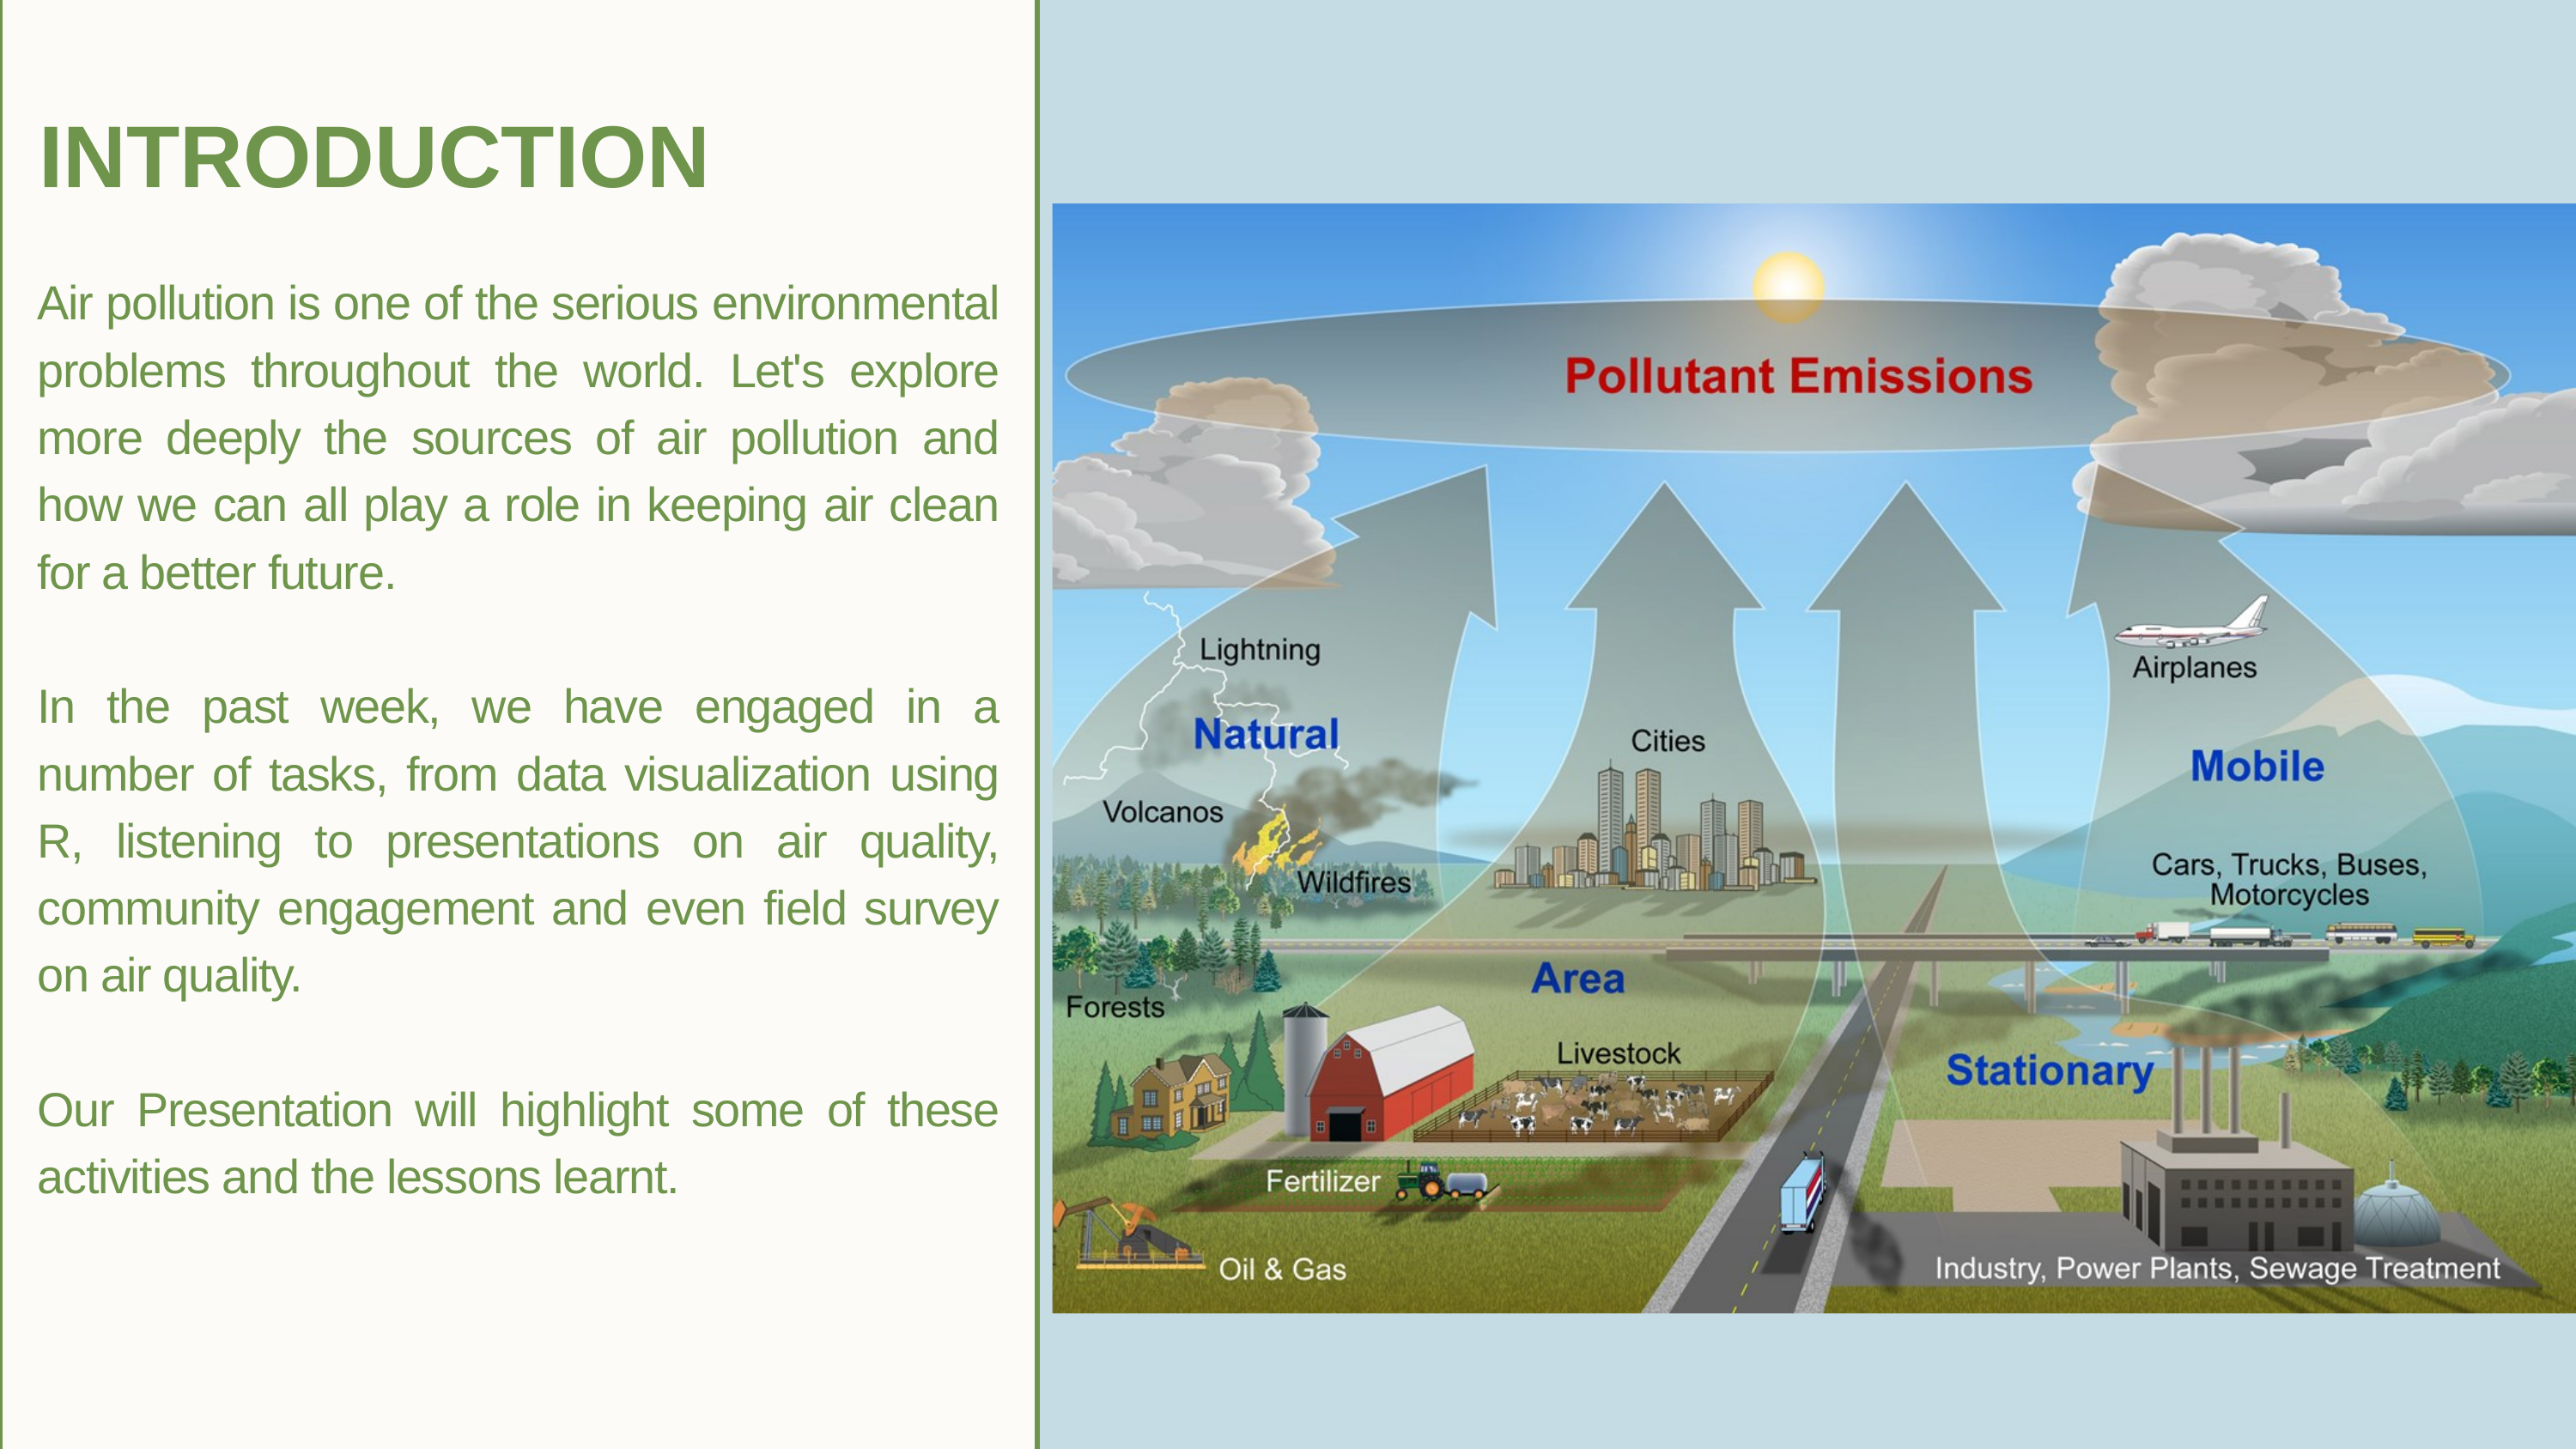

INTRODUCTION

Air pollution is one of the serious environmental problems throughout the world. Let's explore more deeply the sources of air pollution and how we can all play a role in keeping air clean for a better future.

In the past week, we have engaged in a number of tasks, from data visualization using R, listening to presentations on air quality, community engagement and even field survey on air quality.

Our Presentation will highlight some of these activities and the lessons learnt.

3